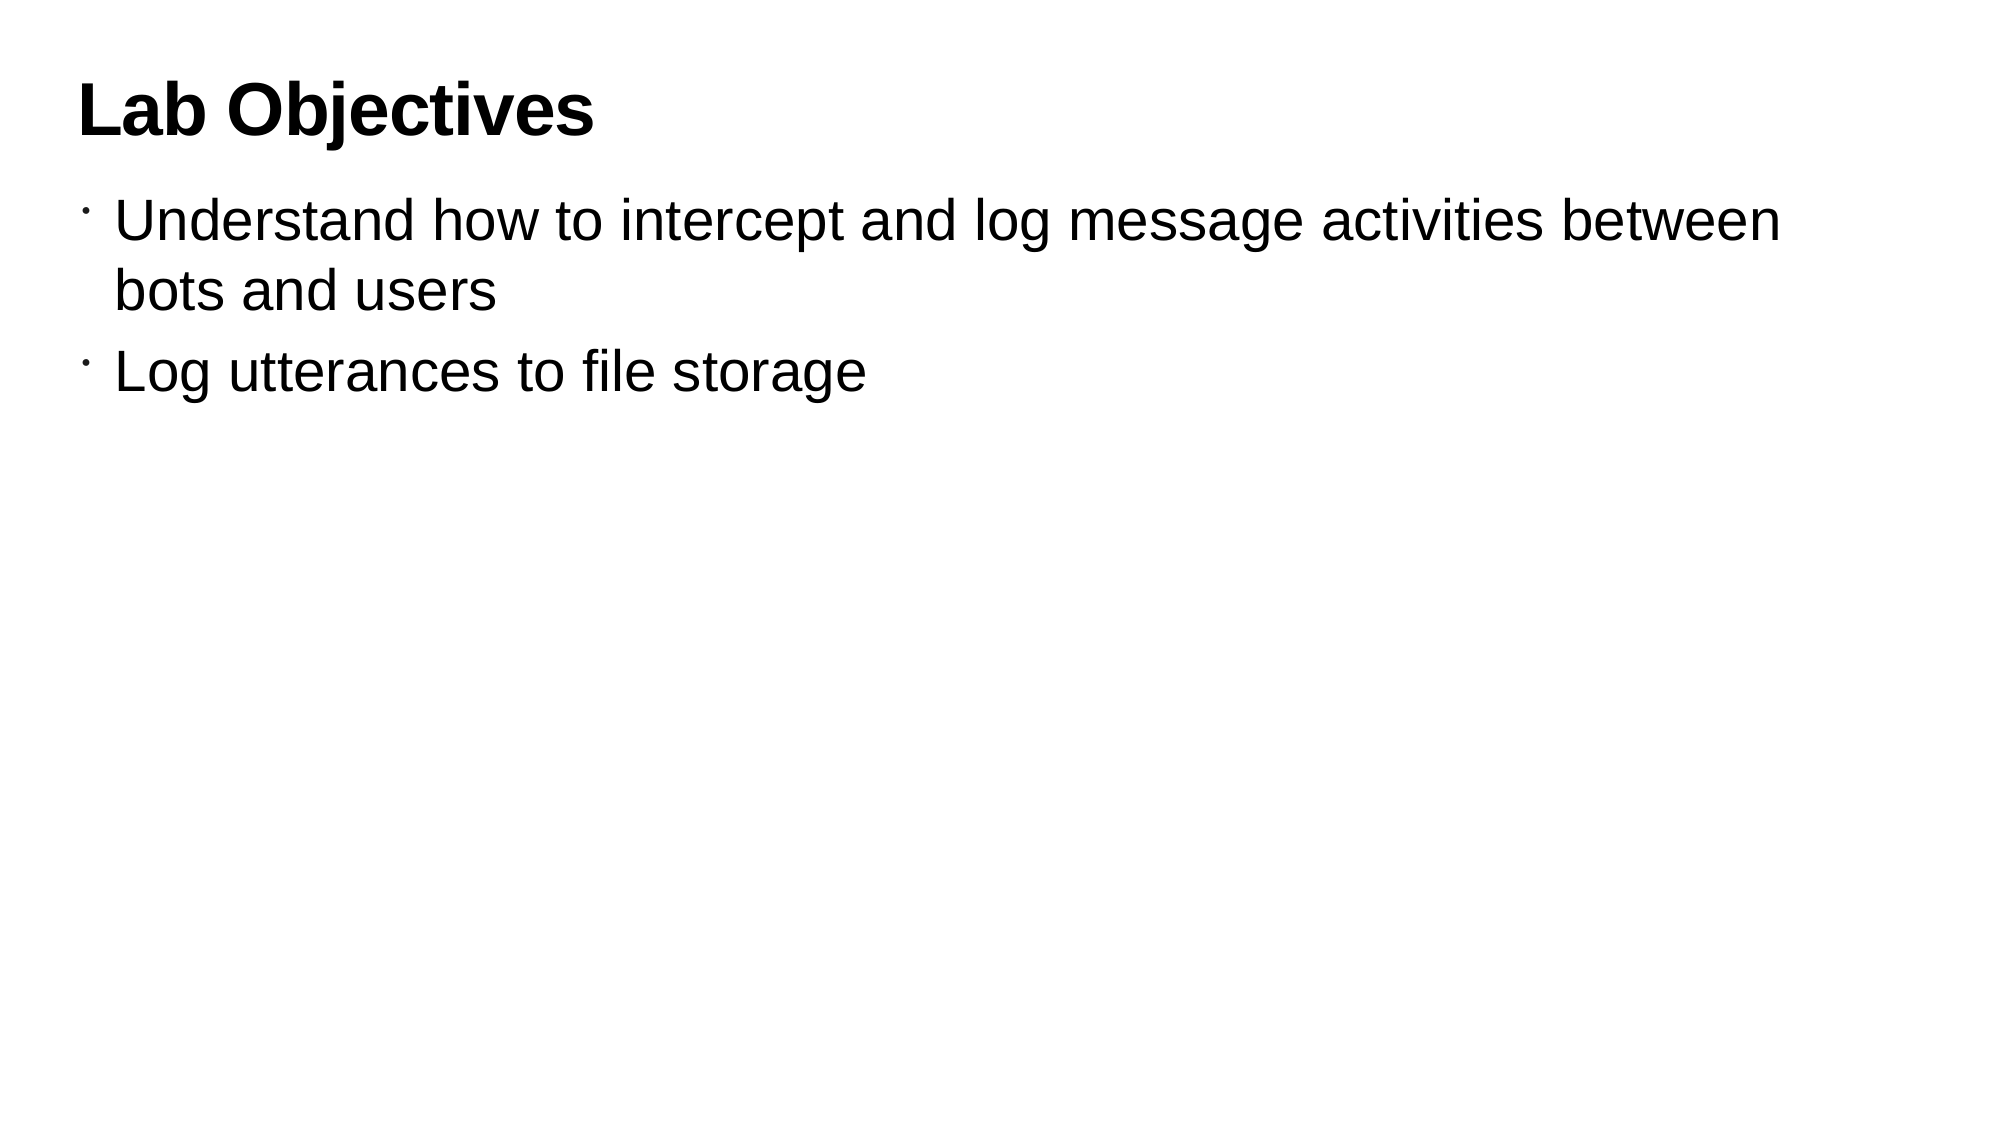

# Lab Objectives
Understand how to intercept and log message activities between bots and users
Log utterances to file storage